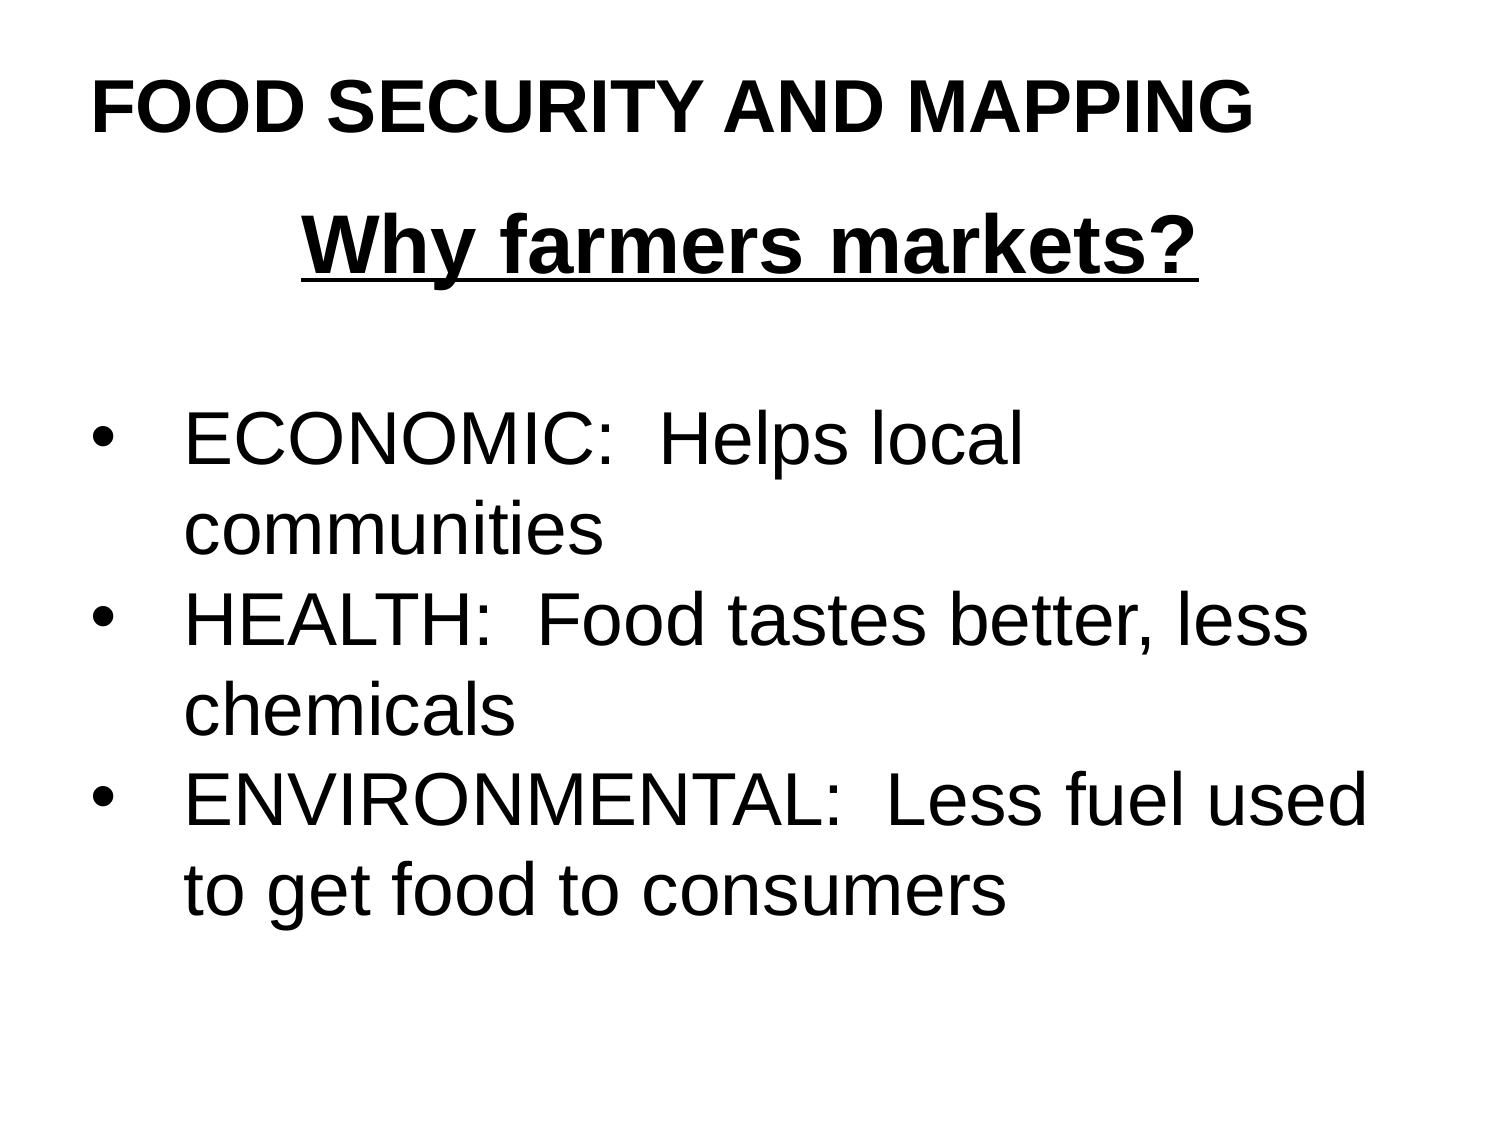

# FOOD SECURITY AND MAPPING
Why farmers markets?

ECONOMIC:  Helps local communities
HEALTH:  Food tastes better, less chemicals
ENVIRONMENTAL:  Less fuel used to get food to consumers